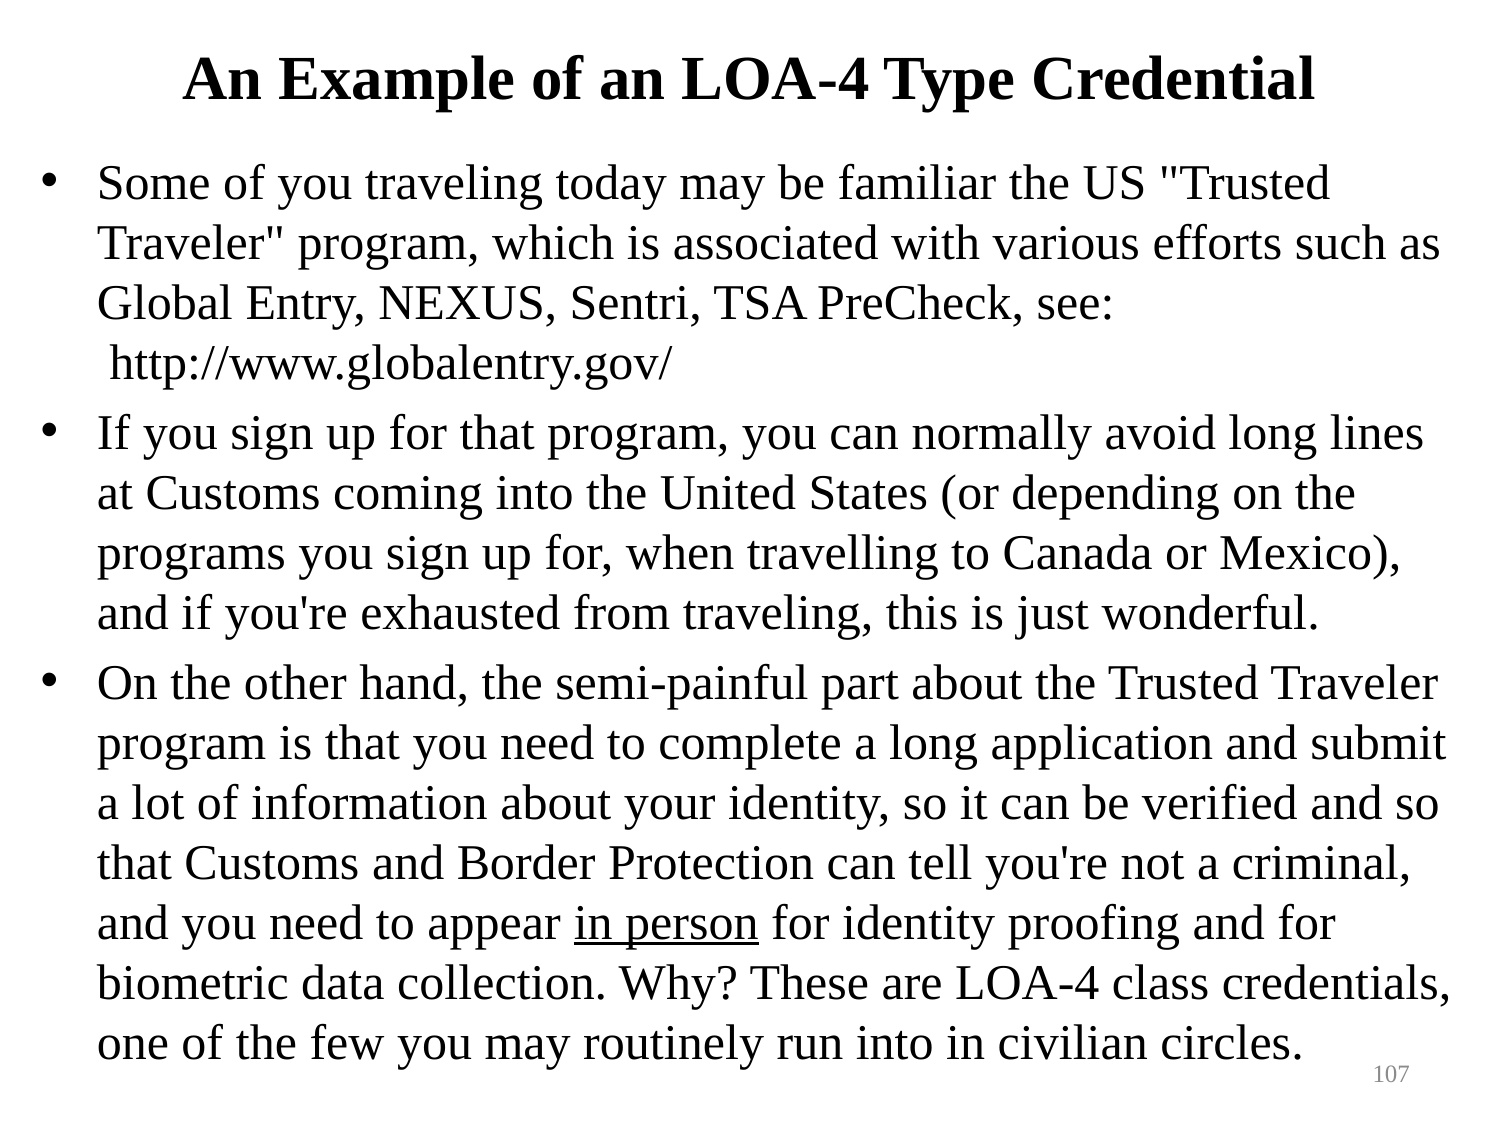

# An Example of an LOA-4 Type Credential
Some of you traveling today may be familiar the US "Trusted Traveler" program, which is associated with various efforts such as Global Entry, NEXUS, Sentri, TSA PreCheck, see:
 http://www.globalentry.gov/
If you sign up for that program, you can normally avoid long lines at Customs coming into the United States (or depending on the programs you sign up for, when travelling to Canada or Mexico), and if you're exhausted from traveling, this is just wonderful.
On the other hand, the semi-painful part about the Trusted Traveler program is that you need to complete a long application and submit a lot of information about your identity, so it can be verified and so that Customs and Border Protection can tell you're not a criminal, and you need to appear in person for identity proofing and for biometric data collection. Why? These are LOA-4 class credentials, one of the few you may routinely run into in civilian circles.
107